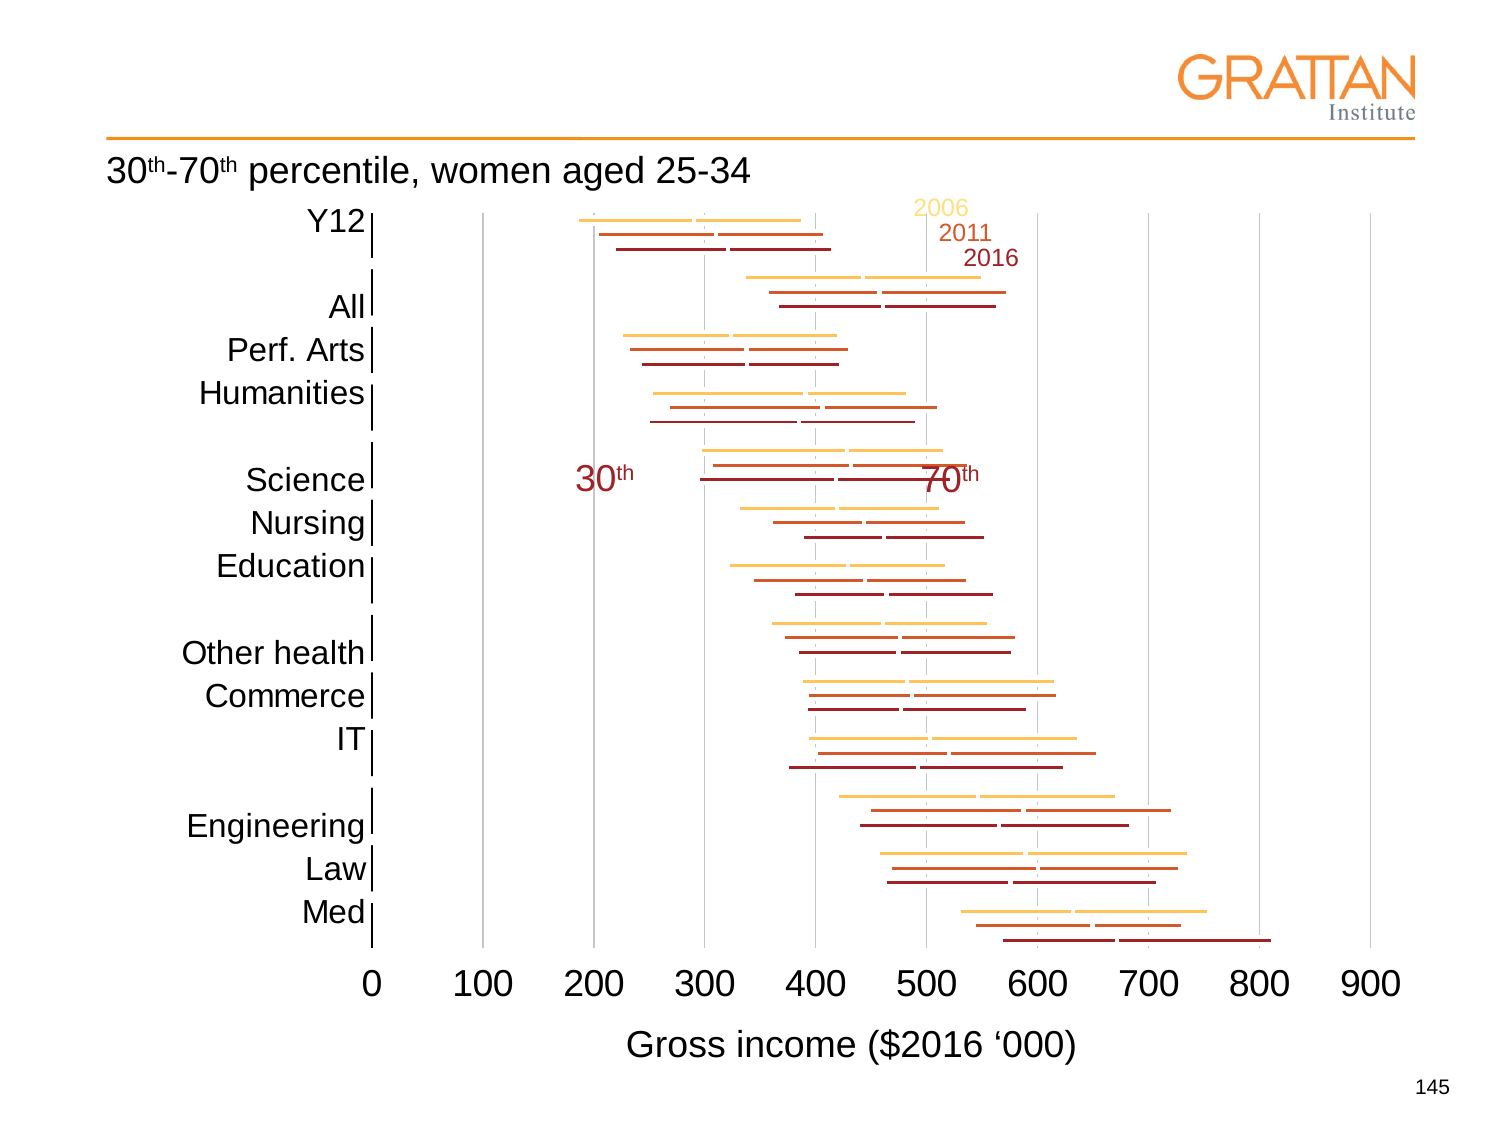

#
30th-70th percentile, women aged 25-34
2006

### Chart

| Category | Female_30 | Female_50-30 | Female_70-50 |
|---|---|---|---|
| Y12 | 185.02079222008808 | 105.12743231079469 | 98.58908387179179 |
| Y12 | 203.22082788447412 | 106.90744913099573 | 98.62073562325799 |
| Y12 | 218.5125927916108 | 102.71799085478517 | 94.46158075814162 |
|  | None | None | None |
| All | 335.7471598779787 | 106.83741860526385 | 108.2781408548687 |
| All | 356.1927068686259 | 101.48717041552766 | 115.38944618630808 |
| All | 365.1873822109294 | 95.67192098824108 | 103.36785323351074 |
|  | None | None | None |
| Perf. Arts | 224.6428108903901 | 99.44856775534365 | 97.0260756518303 |
| Perf. Arts | 230.37423293117655 | 107.2785431477381 | 93.53477558799784 |
| Perf. Arts | 241.42795964438014 | 96.37678262960085 | 85.166127376124 |
|  | None | None | None |
| Humanities | 251.73945892000495 | 139.12225280240682 | 92.33536615181777 |
| Humanities | 267.26697170169354 | 138.9056206872774 | 104.71707085044329 |
| Humanities | 249.21121219050423 | 135.72304642146145 | 106.16588812932815 |
|  | None | None | None |
| Science | 295.36130727710656 | 132.76405398910236 | 89.06329615153726 |
| Science | 305.71459329850643 | 126.13547508614693 | 106.81200122267467 |
| Science | 294.3192259001048 | 123.85483416361285 | 104.5619881130666 |
|  | None | None | None |
| Nursing | 330.3688314849752 | 89.06727980133593 | 93.55672722979949 |
| Nursing | 360.1051097589395 | 83.28395196633824 | 93.34858717001572 |
| Nursing | 387.44147019321537 | 73.99645174208041 | 92.23597172029213 |
|  | None | None | None |
| Education | 321.3386724223272 | 107.58575385656485 | 89.75566806104086 |
| Education | 342.64214734552576 | 102.01566836281859 | 93.23833053366246 |
| Education | 379.7663171688443 | 84.08872606059629 | 97.94186267507388 |
|  | None | None | None |
| Other health | 358.5695244386783 | 101.9390342146259 | 96.1476320185098 |
| Other health | 370.53587468549006 | 105.20963507135781 | 106.07390244392053 |
| Other health | 383.03424324404364 | 91.5991930008264 | 103.01022693046536 |
|  | None | None | None |
| Commerce | 386.54714259888914 | 96.16475457043441 | 134.4229436515531 |
| Commerce | 392.3267434458886 | 94.810758991118 | 131.09247289722697 |
| Commerce | 391.6357729220687 | 85.06834244725451 | 115.11775149279111 |
|  | None | None | None |
| IT | 392.6040863989677 | 110.18848200690678 | 135.05684973569225 |
| IT | 400.23763982453085 | 120.13463908323132 | 134.10362200335123 |
| IT | 374.2488603764163 | 118.1036572691848 | 132.81535196459447 |
|  | None | None | None |
| Engineering | 419.24506612350666 | 127.3610675195967 | 124.91293282400443 |
| Engineering | 447.9274621589183 | 139.39260200366232 | 134.58792955340016 |
| Engineering | 438.1206512645297 | 127.28166009200032 | 118.77069477037048 |
|  | None | None | None |
| Law | 455.9788475200127 | 133.1677907352909 | 147.136387630287 |
| Law | 466.80783678256006 | 133.51362179069093 | 128.5362827710195 |
| Law | 462.82742501318484 | 112.85143187541195 | 133.18443907097992 |
|  | None | None | None |
| Med | 528.7221828924845 | 103.41024352114982 | 122.13007689747894 |
| Med | 542.5074413395548 | 107.12302222194944 | 81.53393679865394 |
| Med | 566.7103535011632 | 105.30061832659146 | 139.91489777102242 |
2011
2016
30th
70th
Gross income ($2016 ‘000)